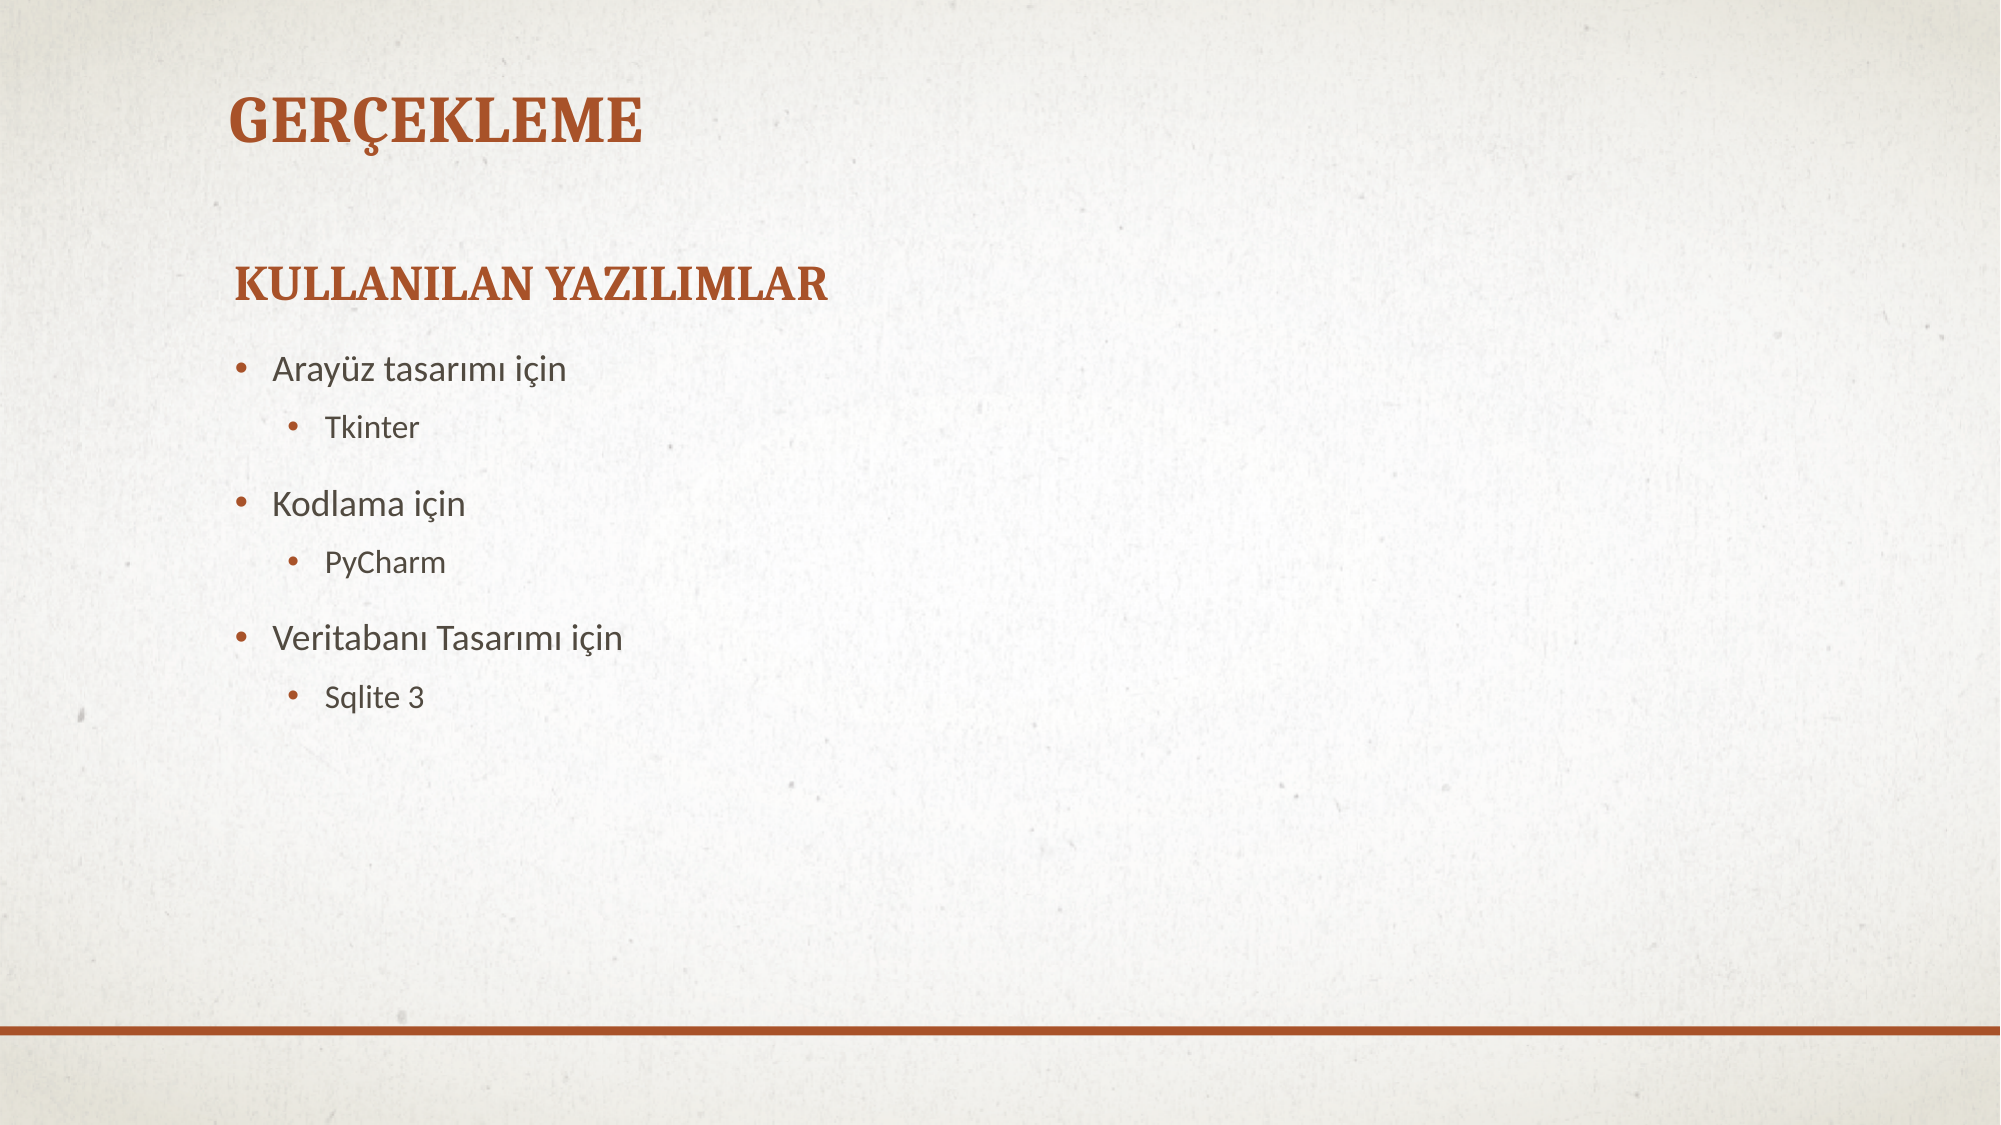

# GERÇEKLEME

KULLANILAN YAZILIMLAR
Arayüz tasarımı için
Tkinter
Kodlama için
PyCharm
Veritabanı Tasarımı için
Sqlite 3